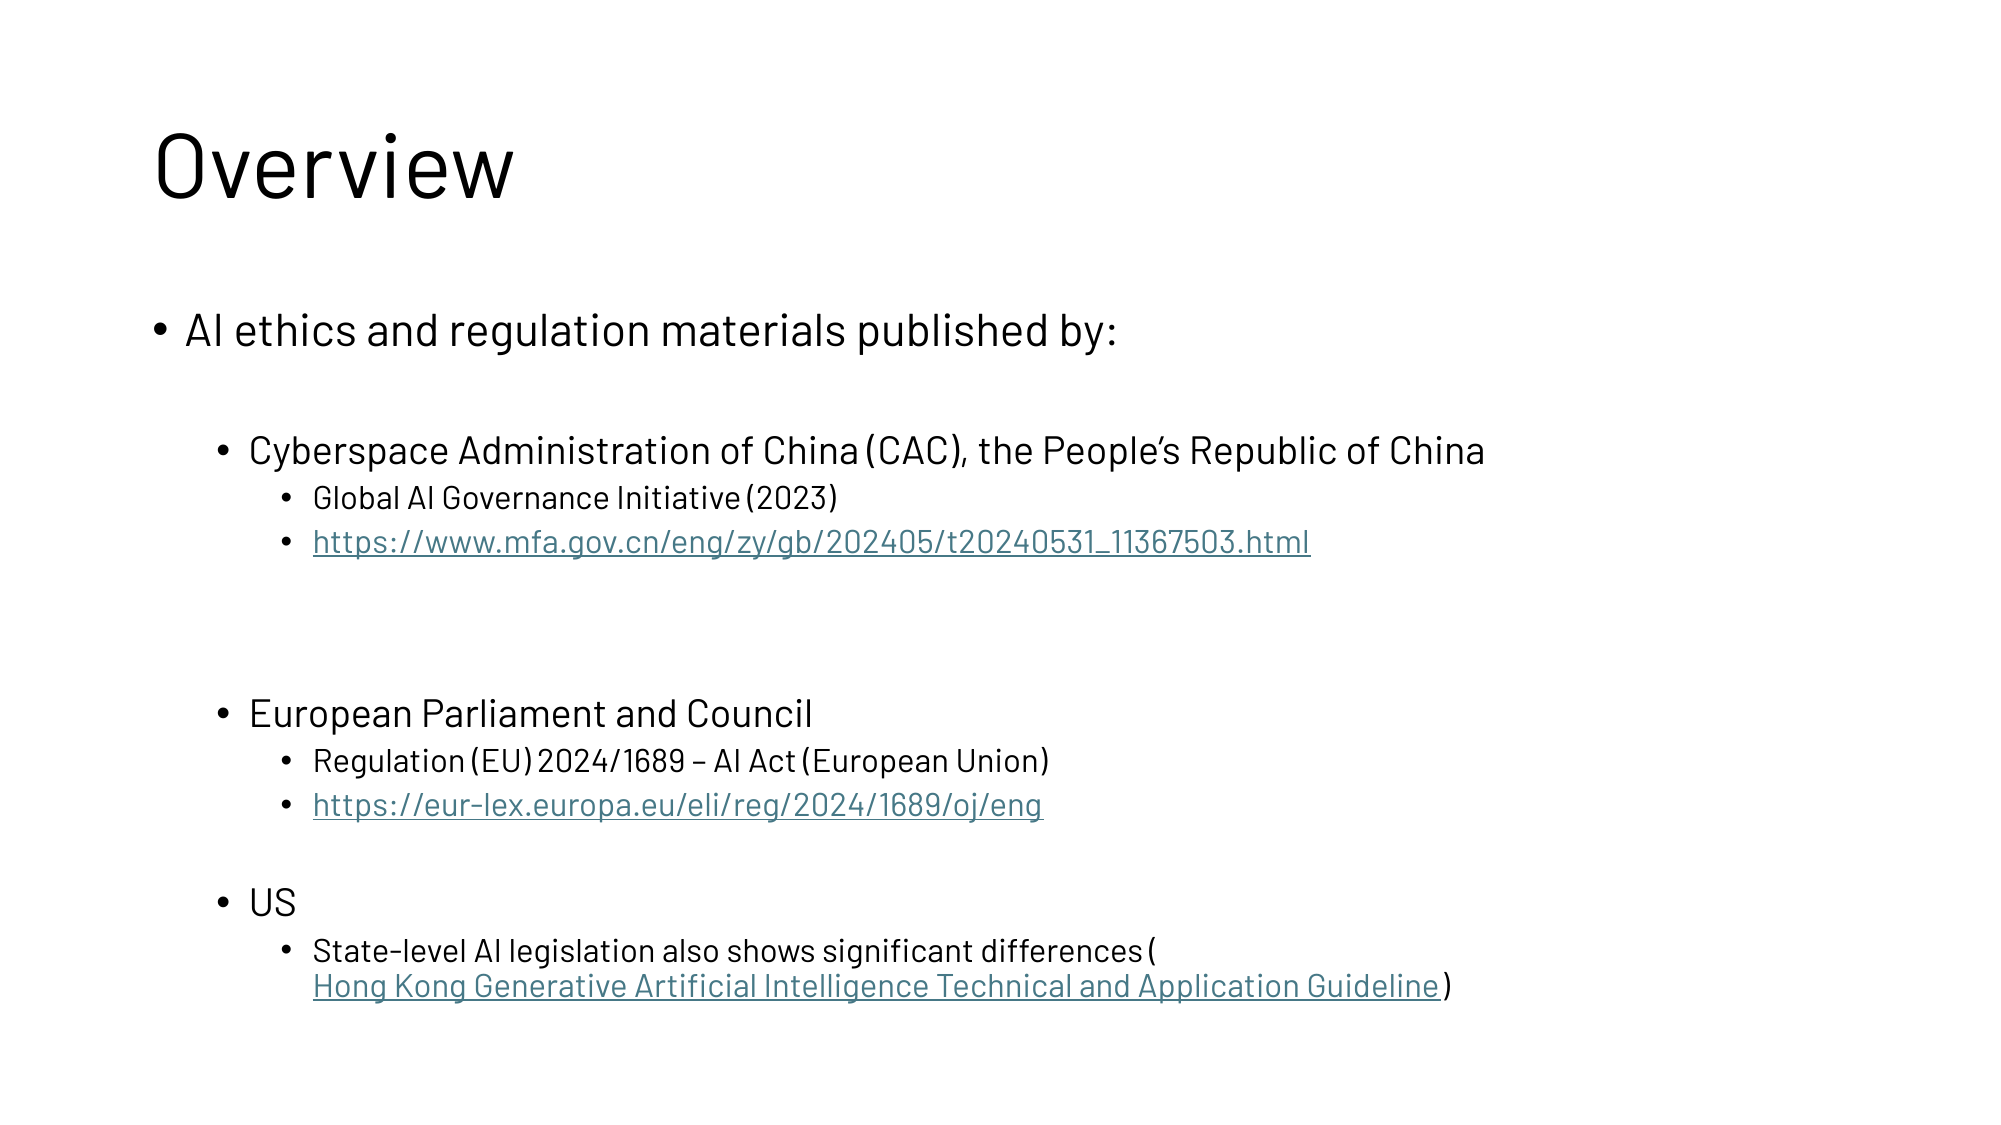

# Overview
AI ethics and regulation materials published by:

Cyberspace Administration of China (CAC), the People’s Republic of China
Global AI Governance Initiative (2023)
https://www.mfa.gov.cn/eng/zy/gb/202405/t20240531_11367503.html

European Parliament and Council
Regulation (EU) 2024/1689 – AI Act (European Union)
https://eur-lex.europa.eu/eli/reg/2024/1689/oj/eng

US
State-level AI legislation also shows significant differences (Hong Kong Generative Artificial Intelligence Technical and Application Guideline)